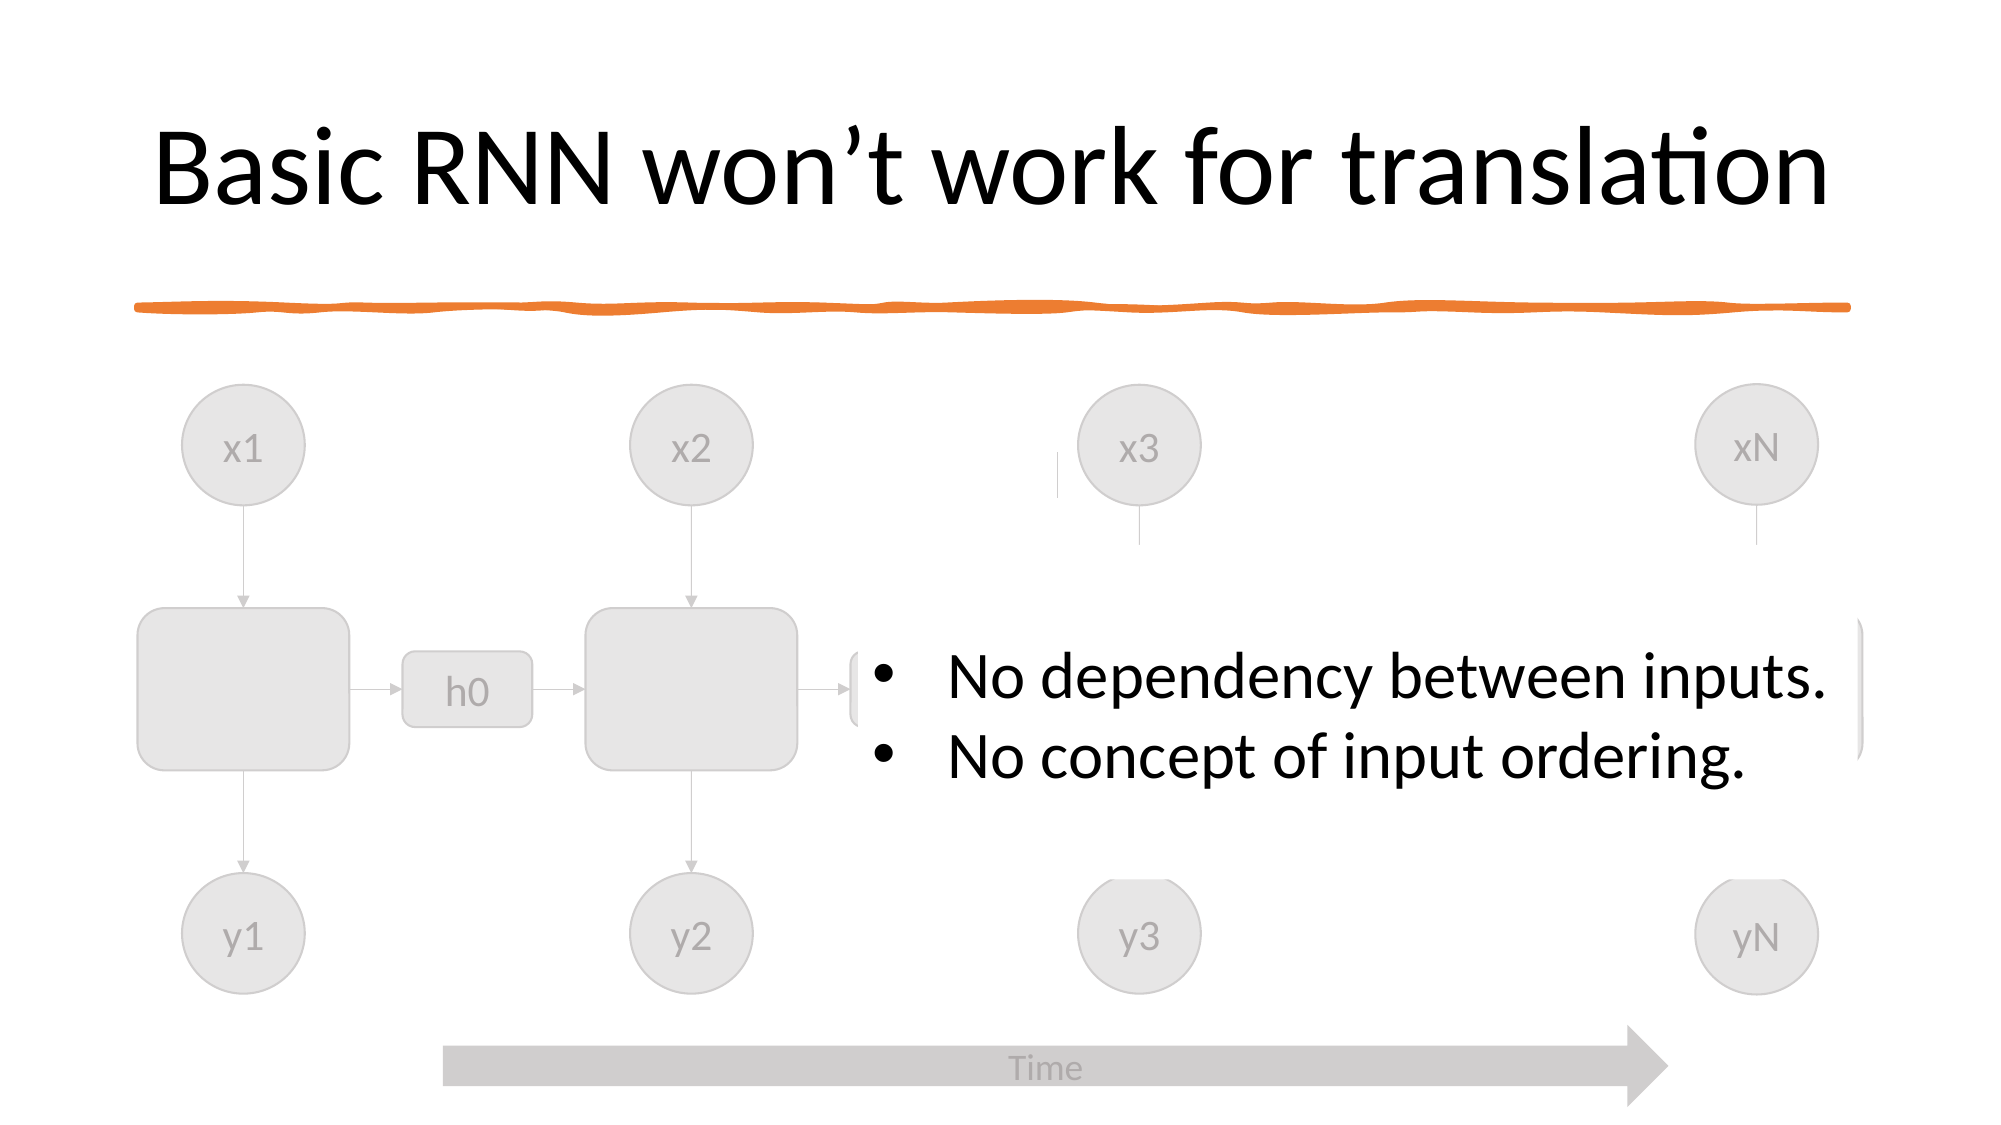

# Basic RNN won’t work for translation

xN
x3
x2
x1

…

h1
hN-1
h0
y3
y2
y1
yN

No dependency between inputs.
No concept of input ordering.

Time